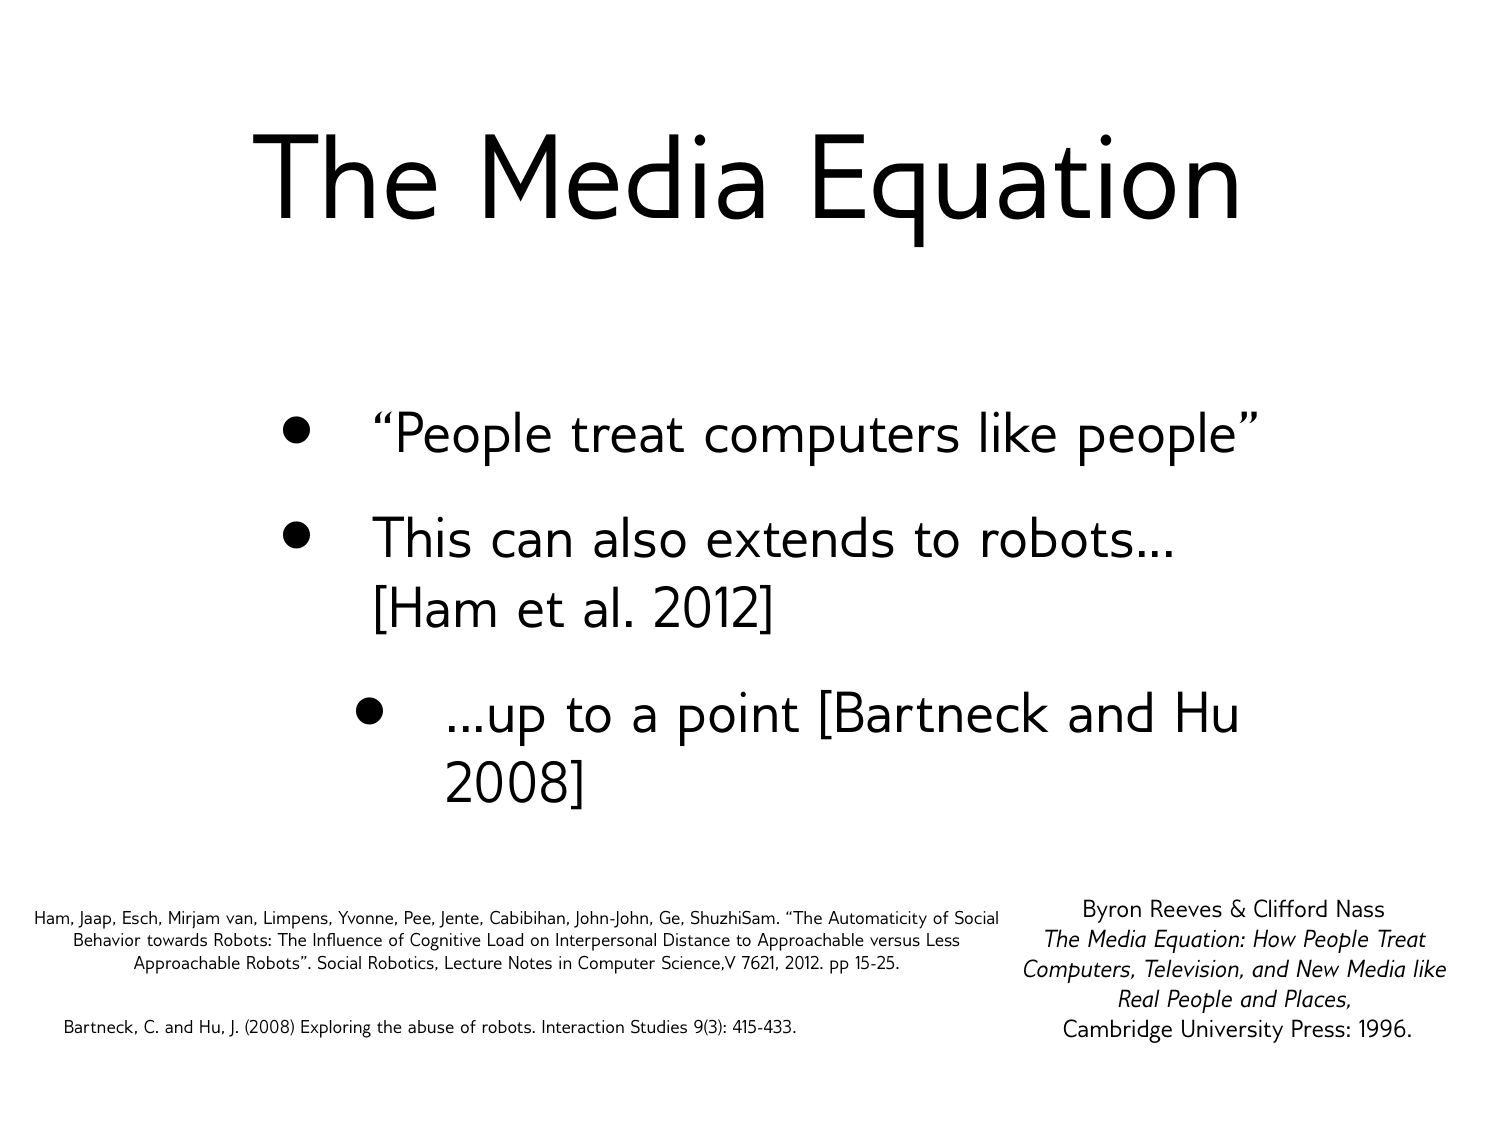

# The Media Equation
“People treat computers like people”
This can also extends to robots...         [Ham et al. 2012]
...up to a point [Bartneck and Hu 2008]
Byron Reeves & Clifford Nass
The Media Equation: How People Treat
Computers, Television, and New Media like
Real People and Places,
Cambridge University Press: 1996.
Ham, Jaap, Esch, Mirjam van, Limpens, Yvonne, Pee, Jente, Cabibihan, John-John, Ge, ShuzhiSam. “The Automaticity of Social Behavior towards Robots: The Influence of Cognitive Load on Interpersonal Distance to Approachable versus Less Approachable Robots”. Social Robotics, Lecture Notes in Computer Science,V 7621, 2012. pp 15-25.
Bartneck, C. and Hu, J. (2008) Exploring the abuse of robots. Interaction Studies 9(3): 415-433.